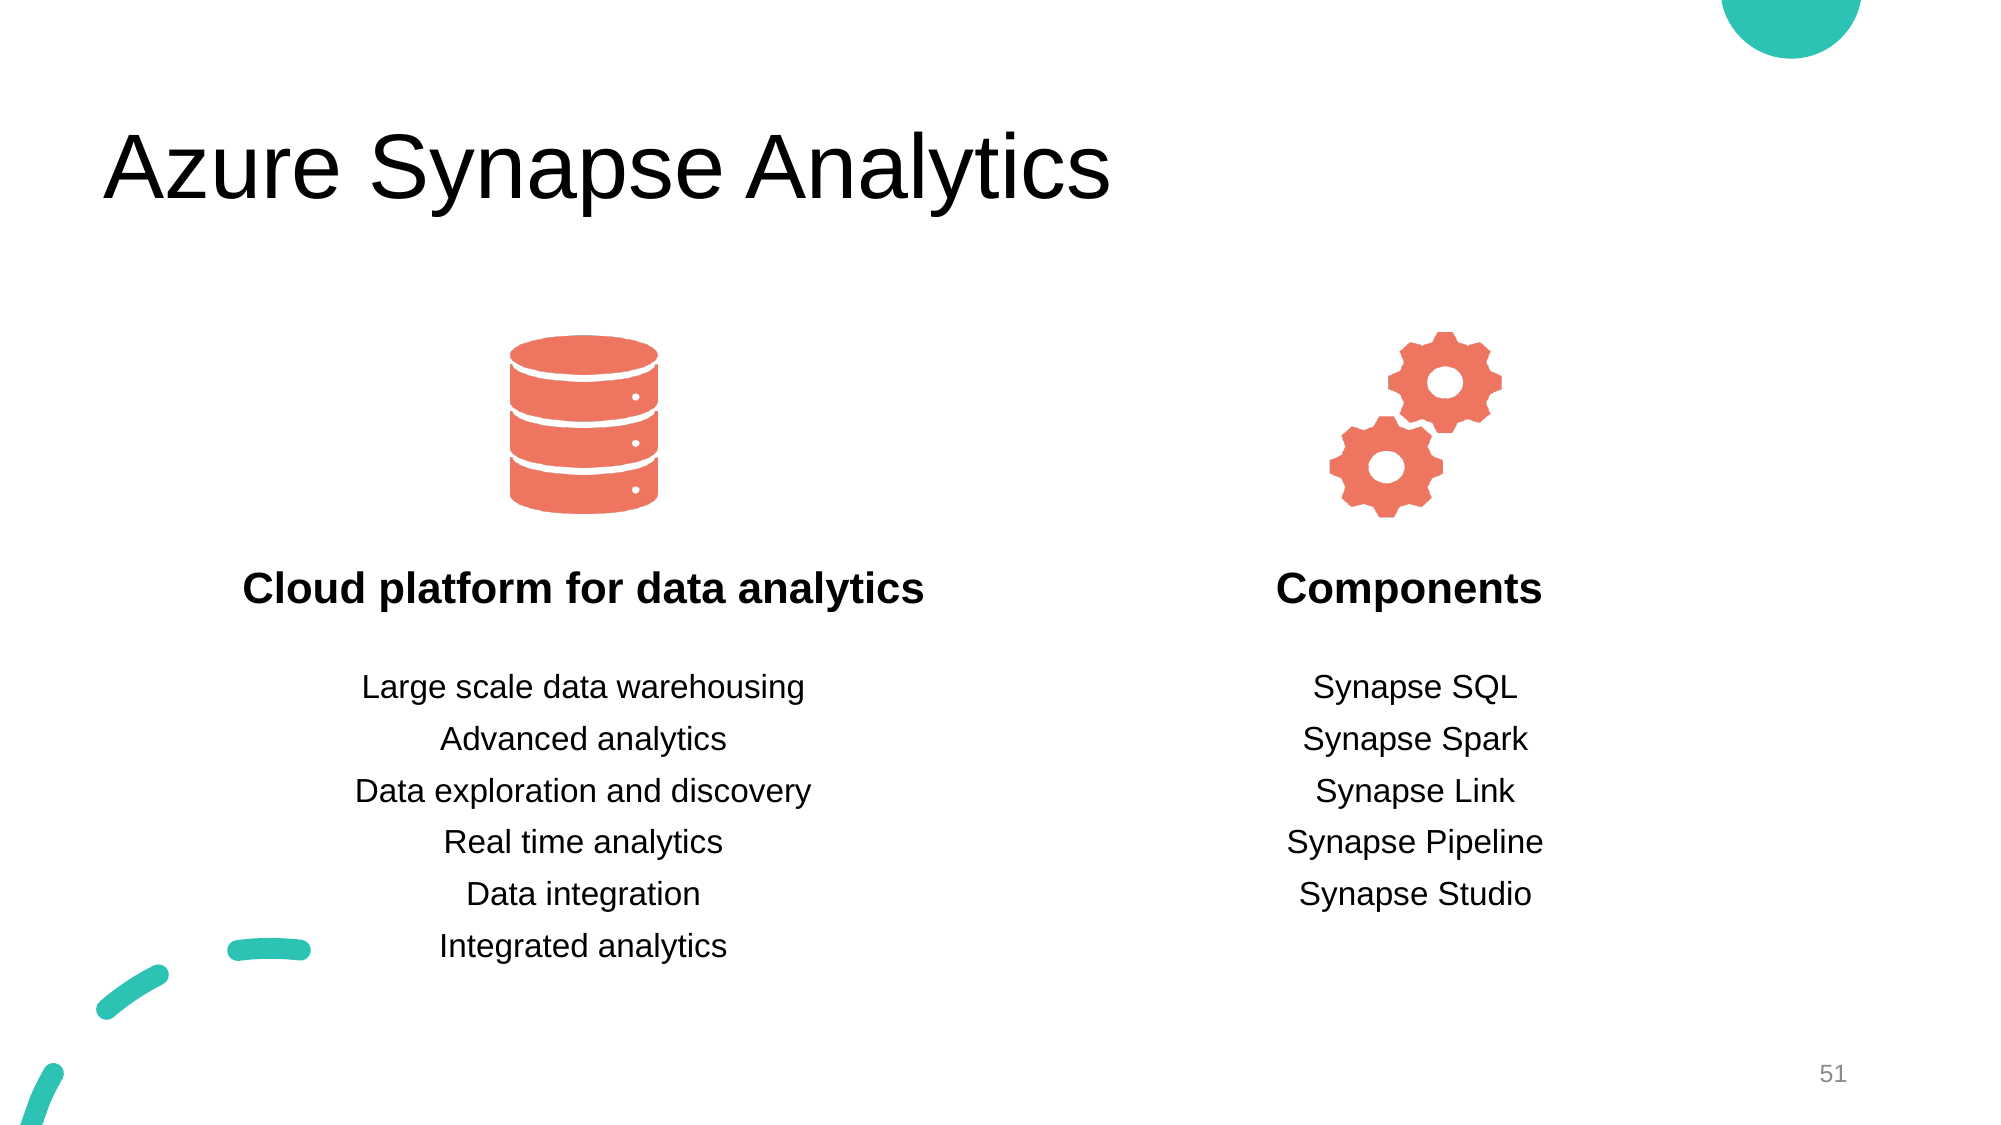

# Azure Synapse Analytics
Cloud platform for data analytics
Large scale data warehousing
Advanced analytics
Data exploration and discovery
Real time analytics
Data integration
Integrated analytics
Components
Synapse SQL
Synapse Spark
Synapse Link
Synapse Pipeline
Synapse Studio
51